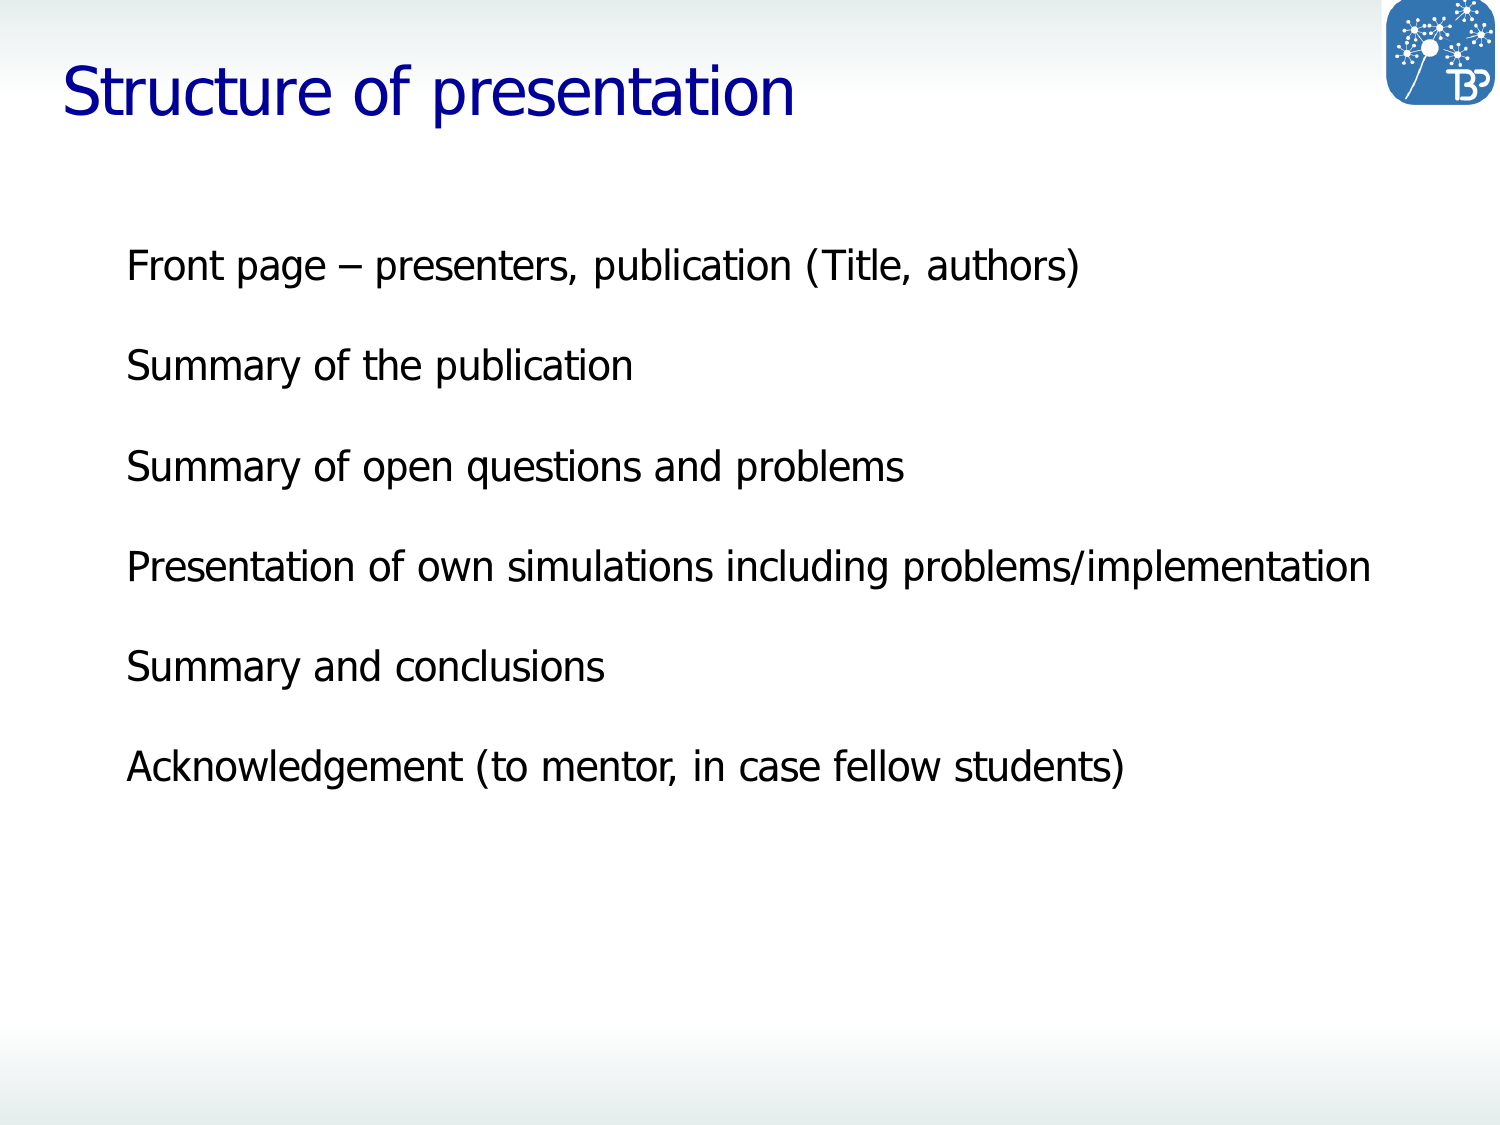

# Structure of presentation
Front page – presenters, publication (Title, authors)

Summary of the publication

Summary of open questions and problems

Presentation of own simulations including problems/implementation

Summary and conclusions

Acknowledgement (to mentor, in case fellow students)